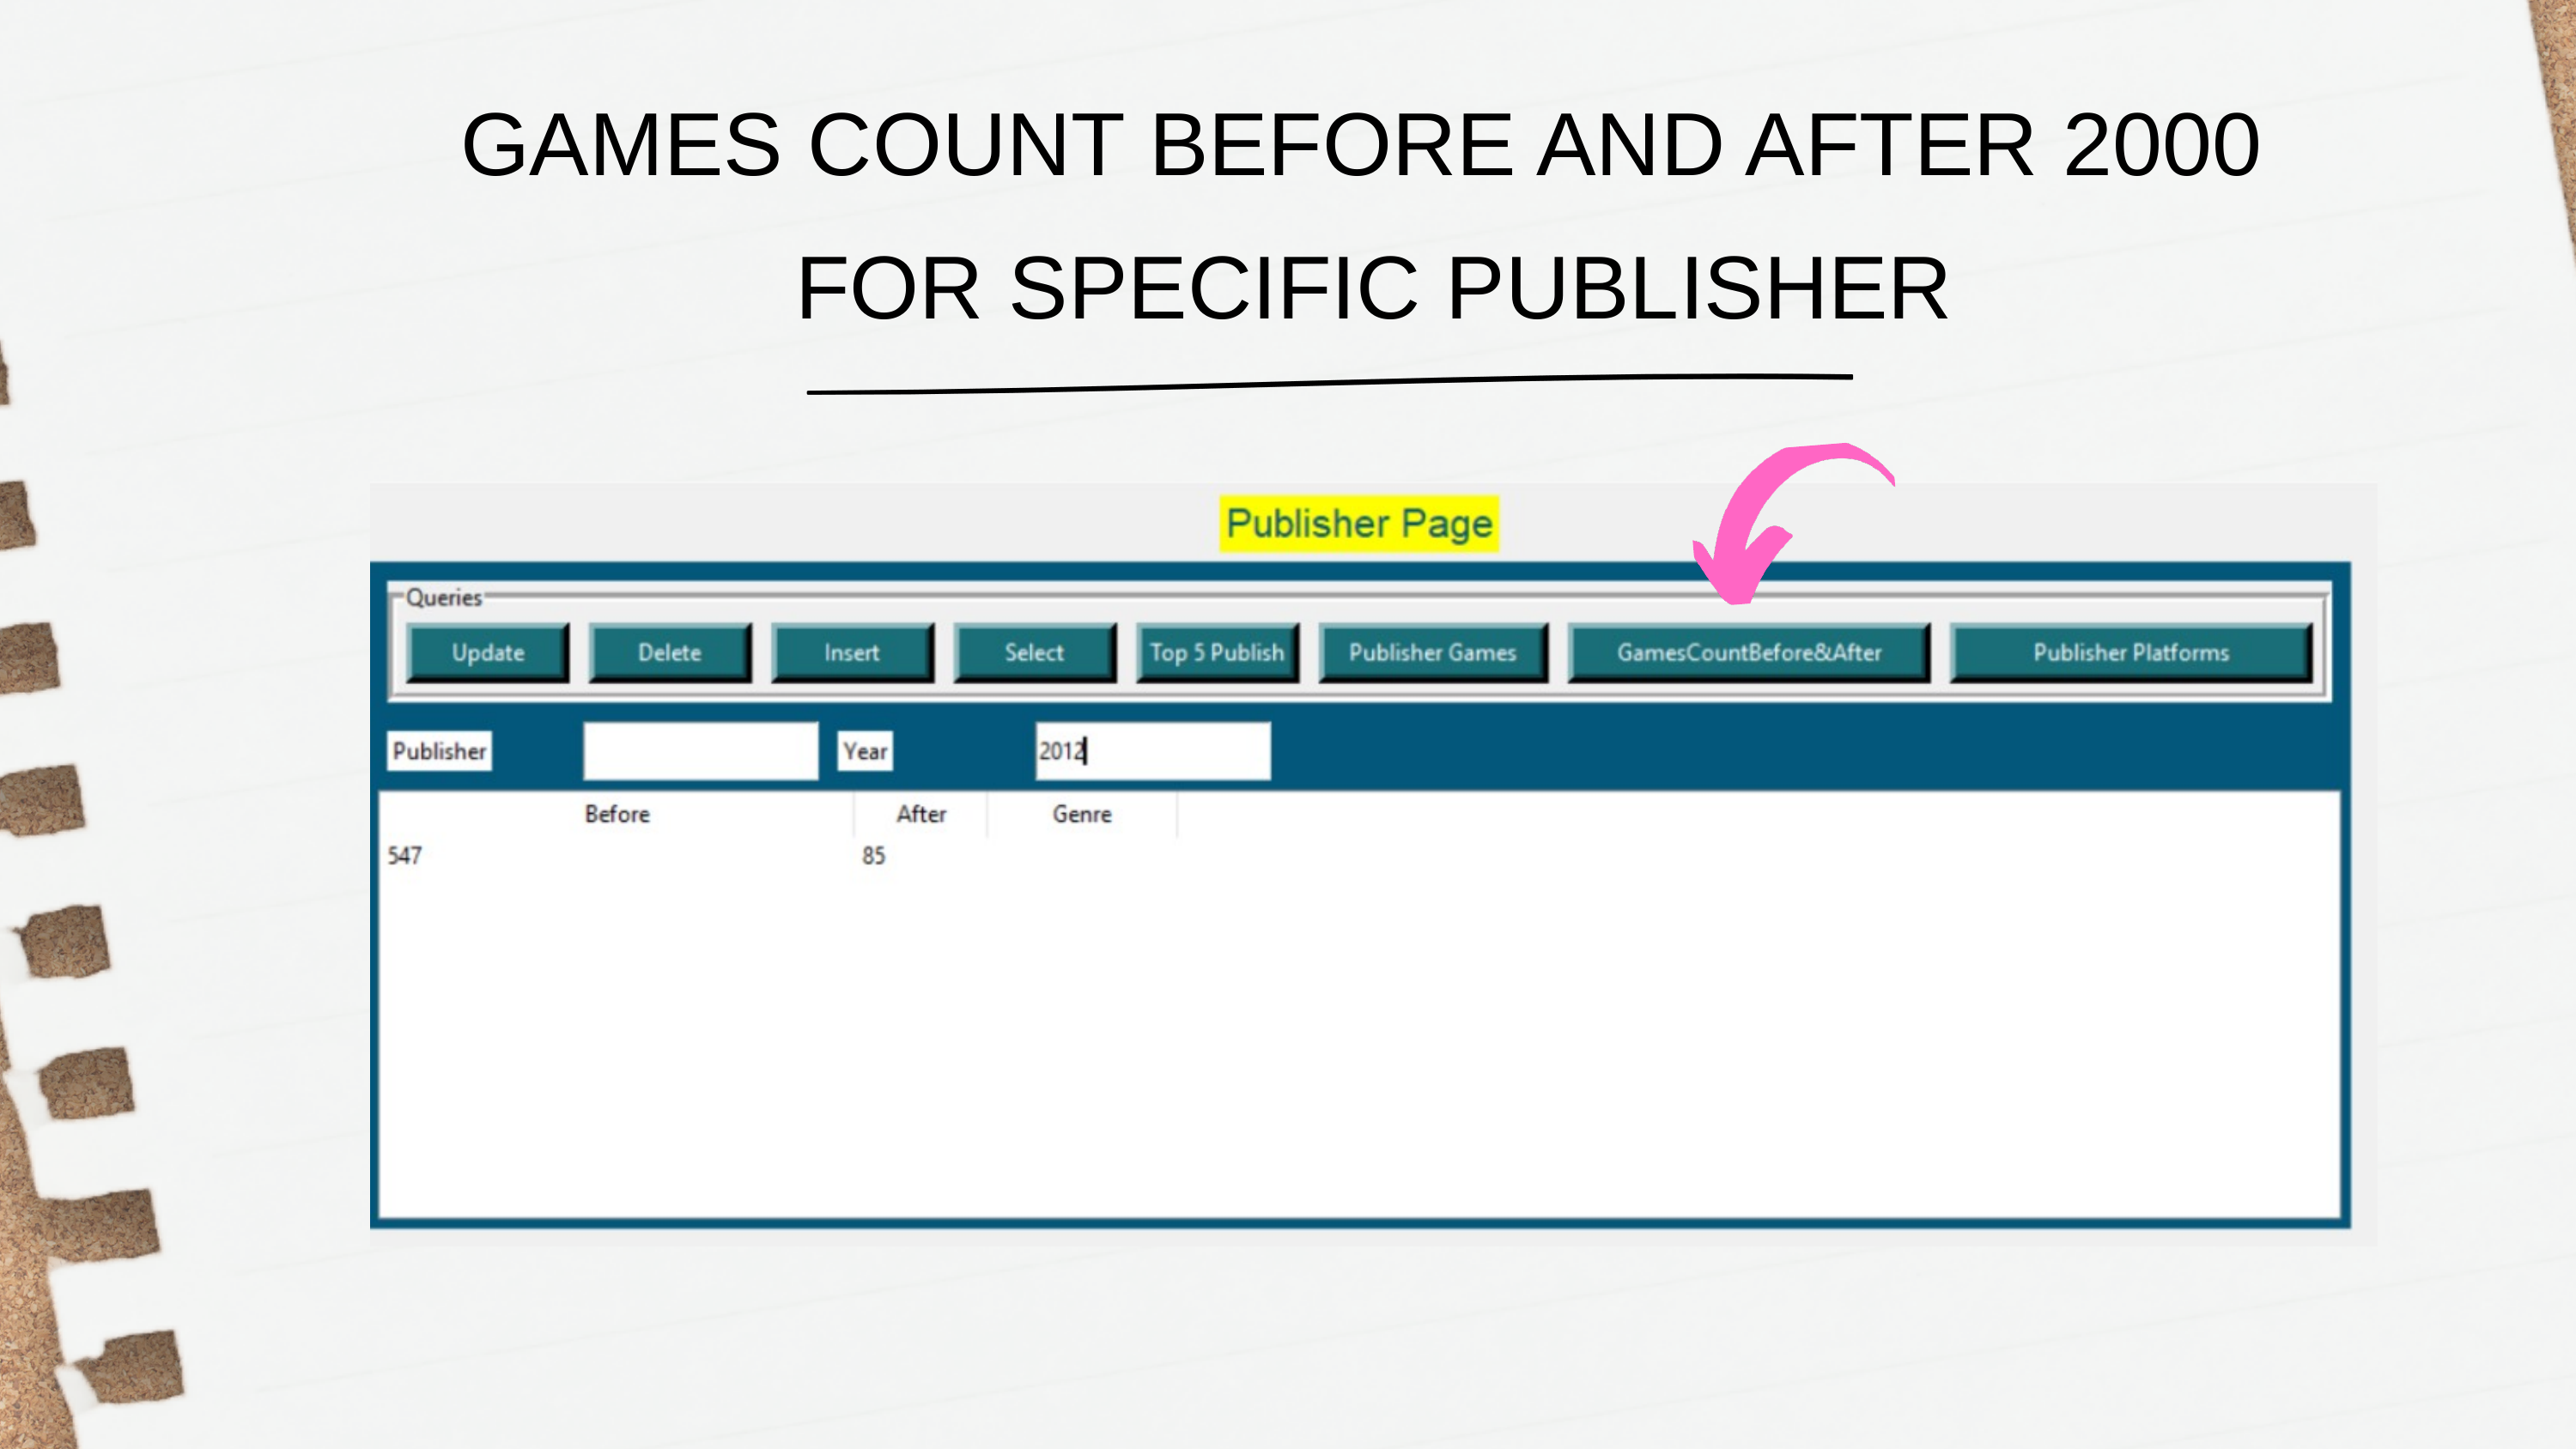

GAMES COUNT BEFORE AND AFTER 2000
 FOR SPECIFIC PUBLISHER